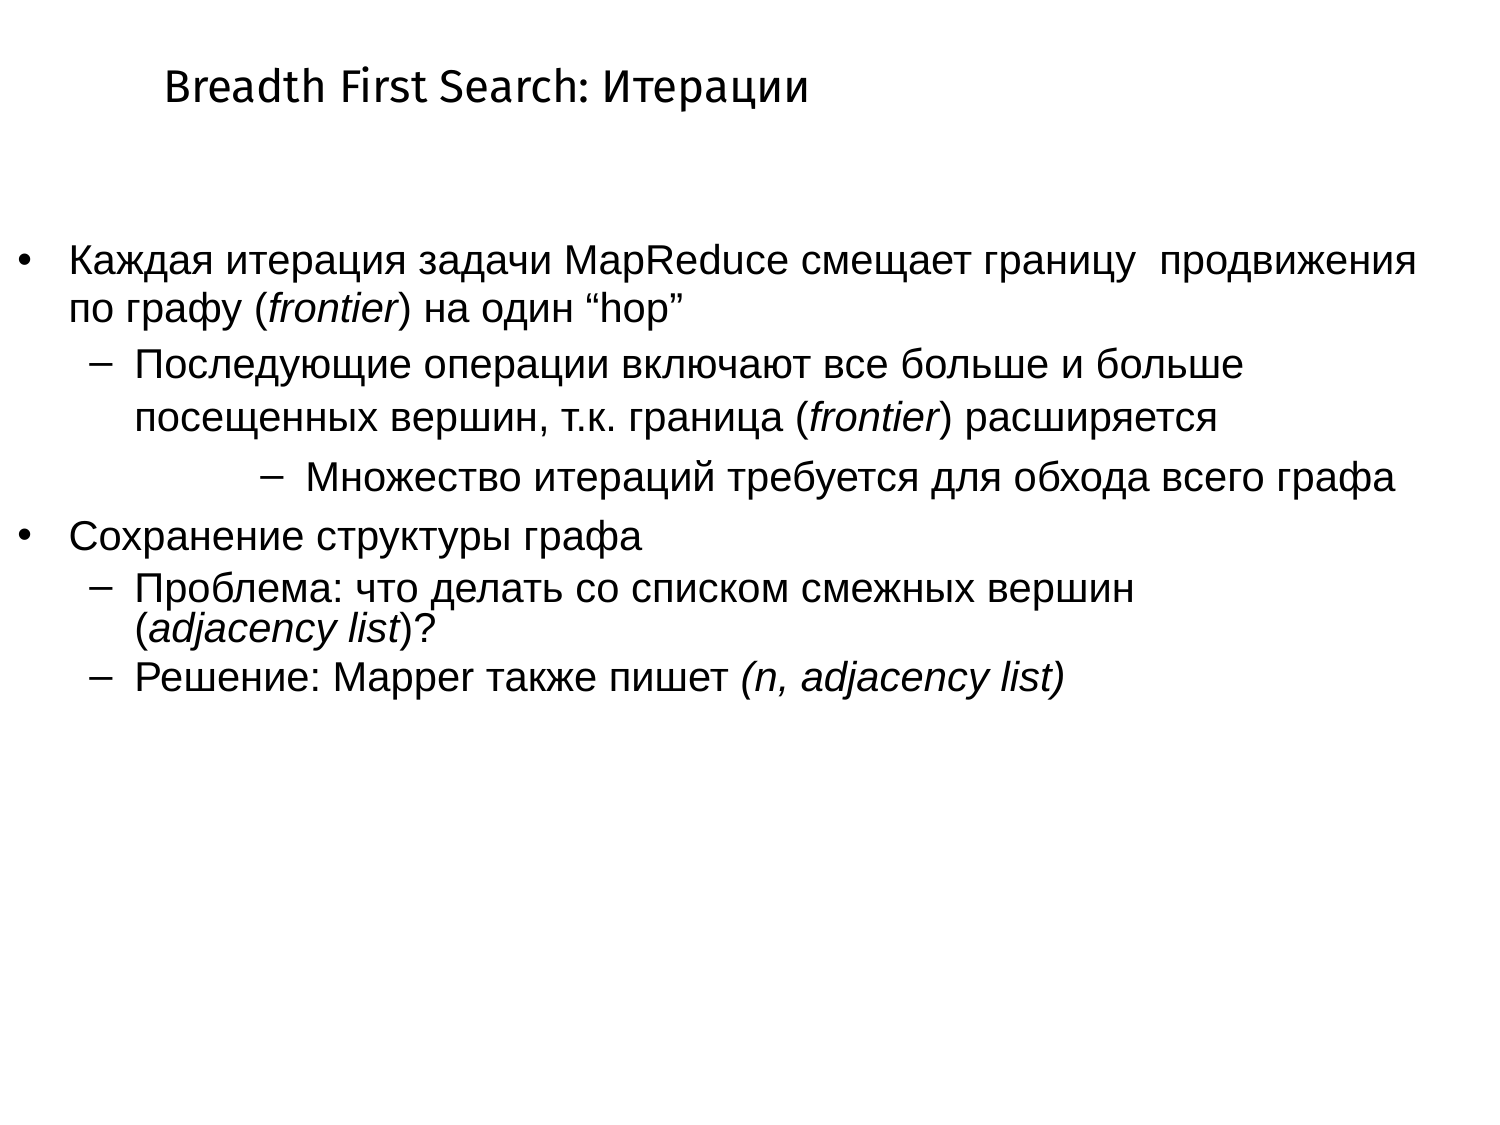

# Breadth First Search: Итерации
Каждая итерация задачи MapReduce смещает границу  продвижения по графу (frontier) на один “hop”
Последующие операции включают все больше и больше посещенных вершин, т.к. граница (frontier) расширяется
Множество итераций требуется для обхода всего графа
Сохранение структуры графа
Проблема: что делать со списком смежных вершин  (adjacency list)?
Решение: Mapper также пишет (n, adjacency list)